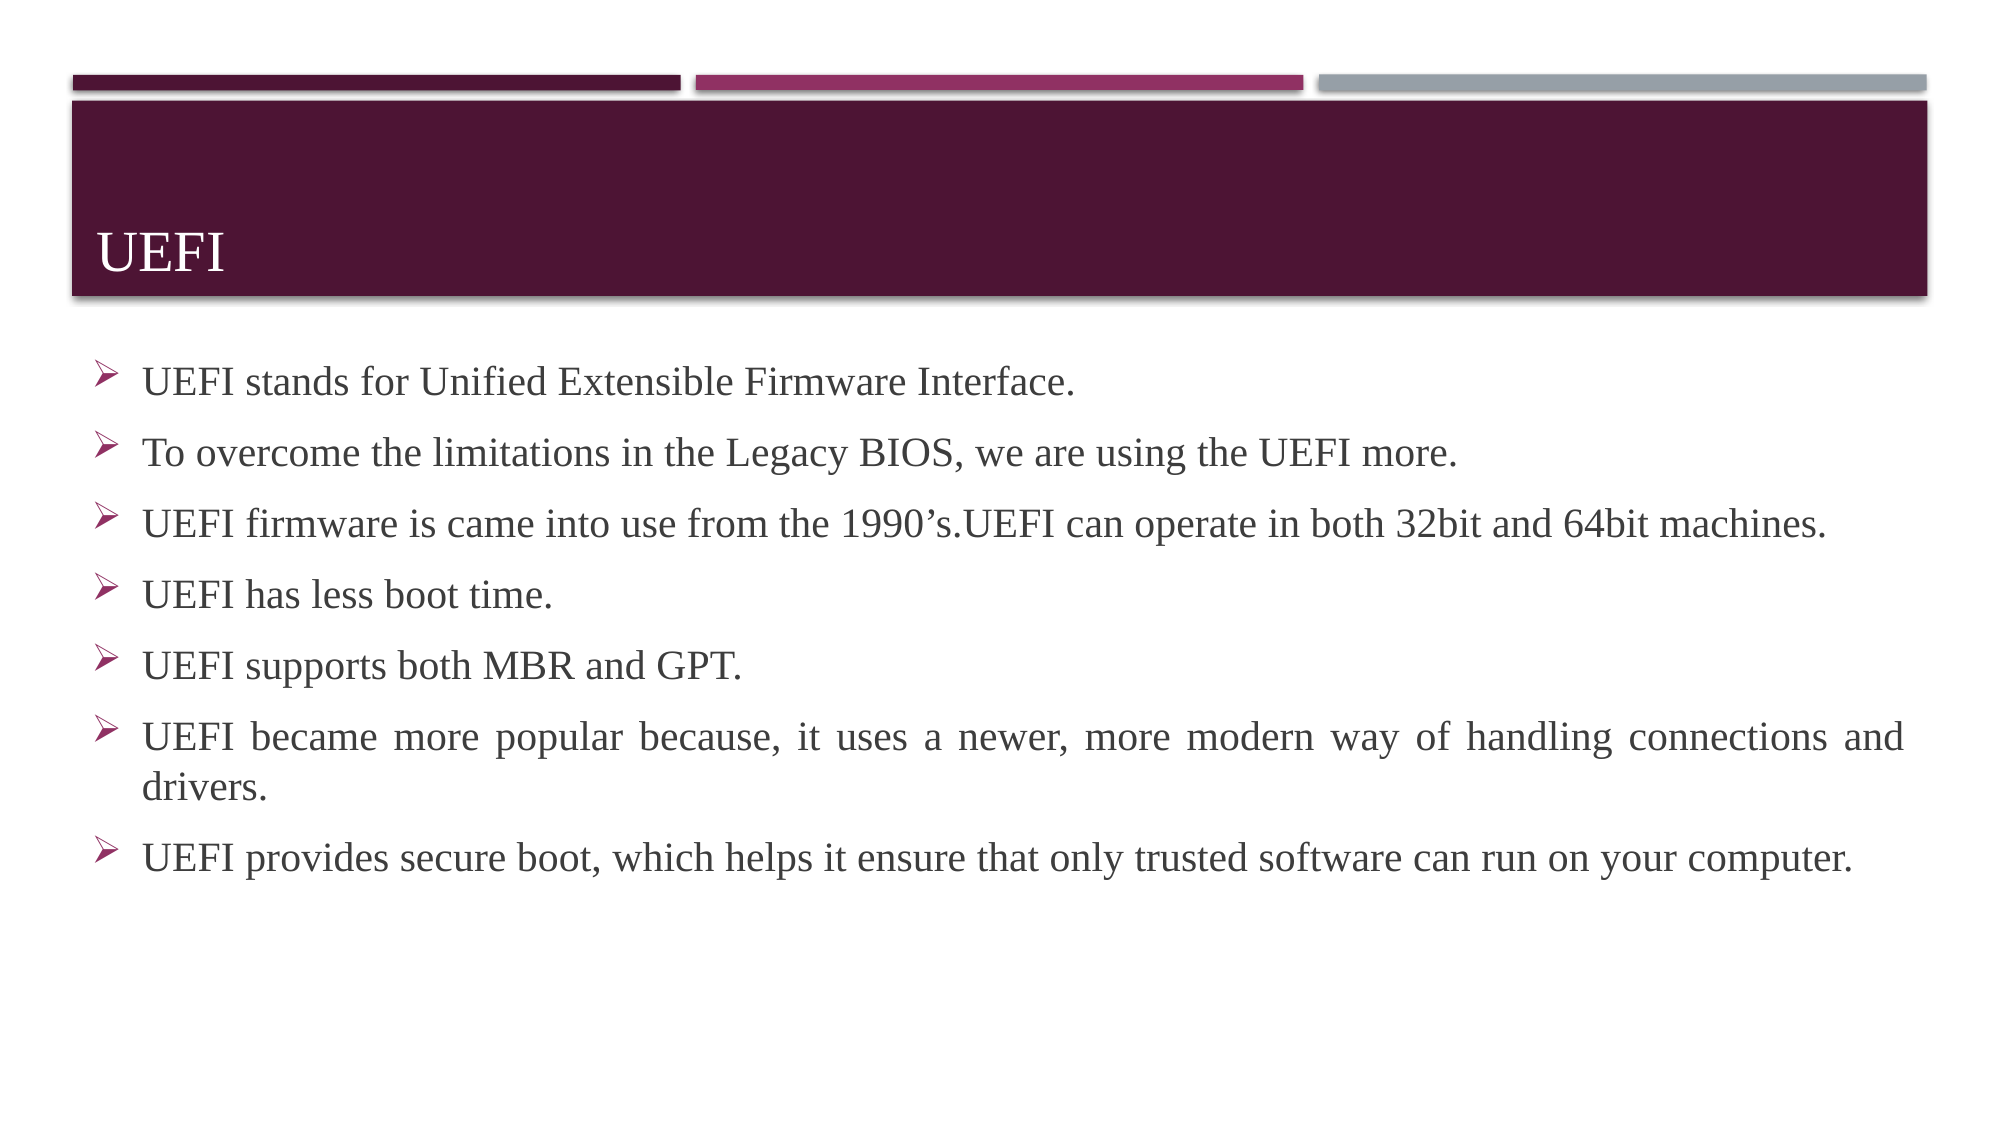

# UEFI
UEFI stands for Unified Extensible Firmware Interface.
To overcome the limitations in the Legacy BIOS, we are using the UEFI more.
UEFI firmware is came into use from the 1990’s.UEFI can operate in both 32bit and 64bit machines.
UEFI has less boot time.
UEFI supports both MBR and GPT.
UEFI became more popular because, it uses a newer, more modern way of handling connections and drivers.
UEFI provides secure boot, which helps it ensure that only trusted software can run on your computer.